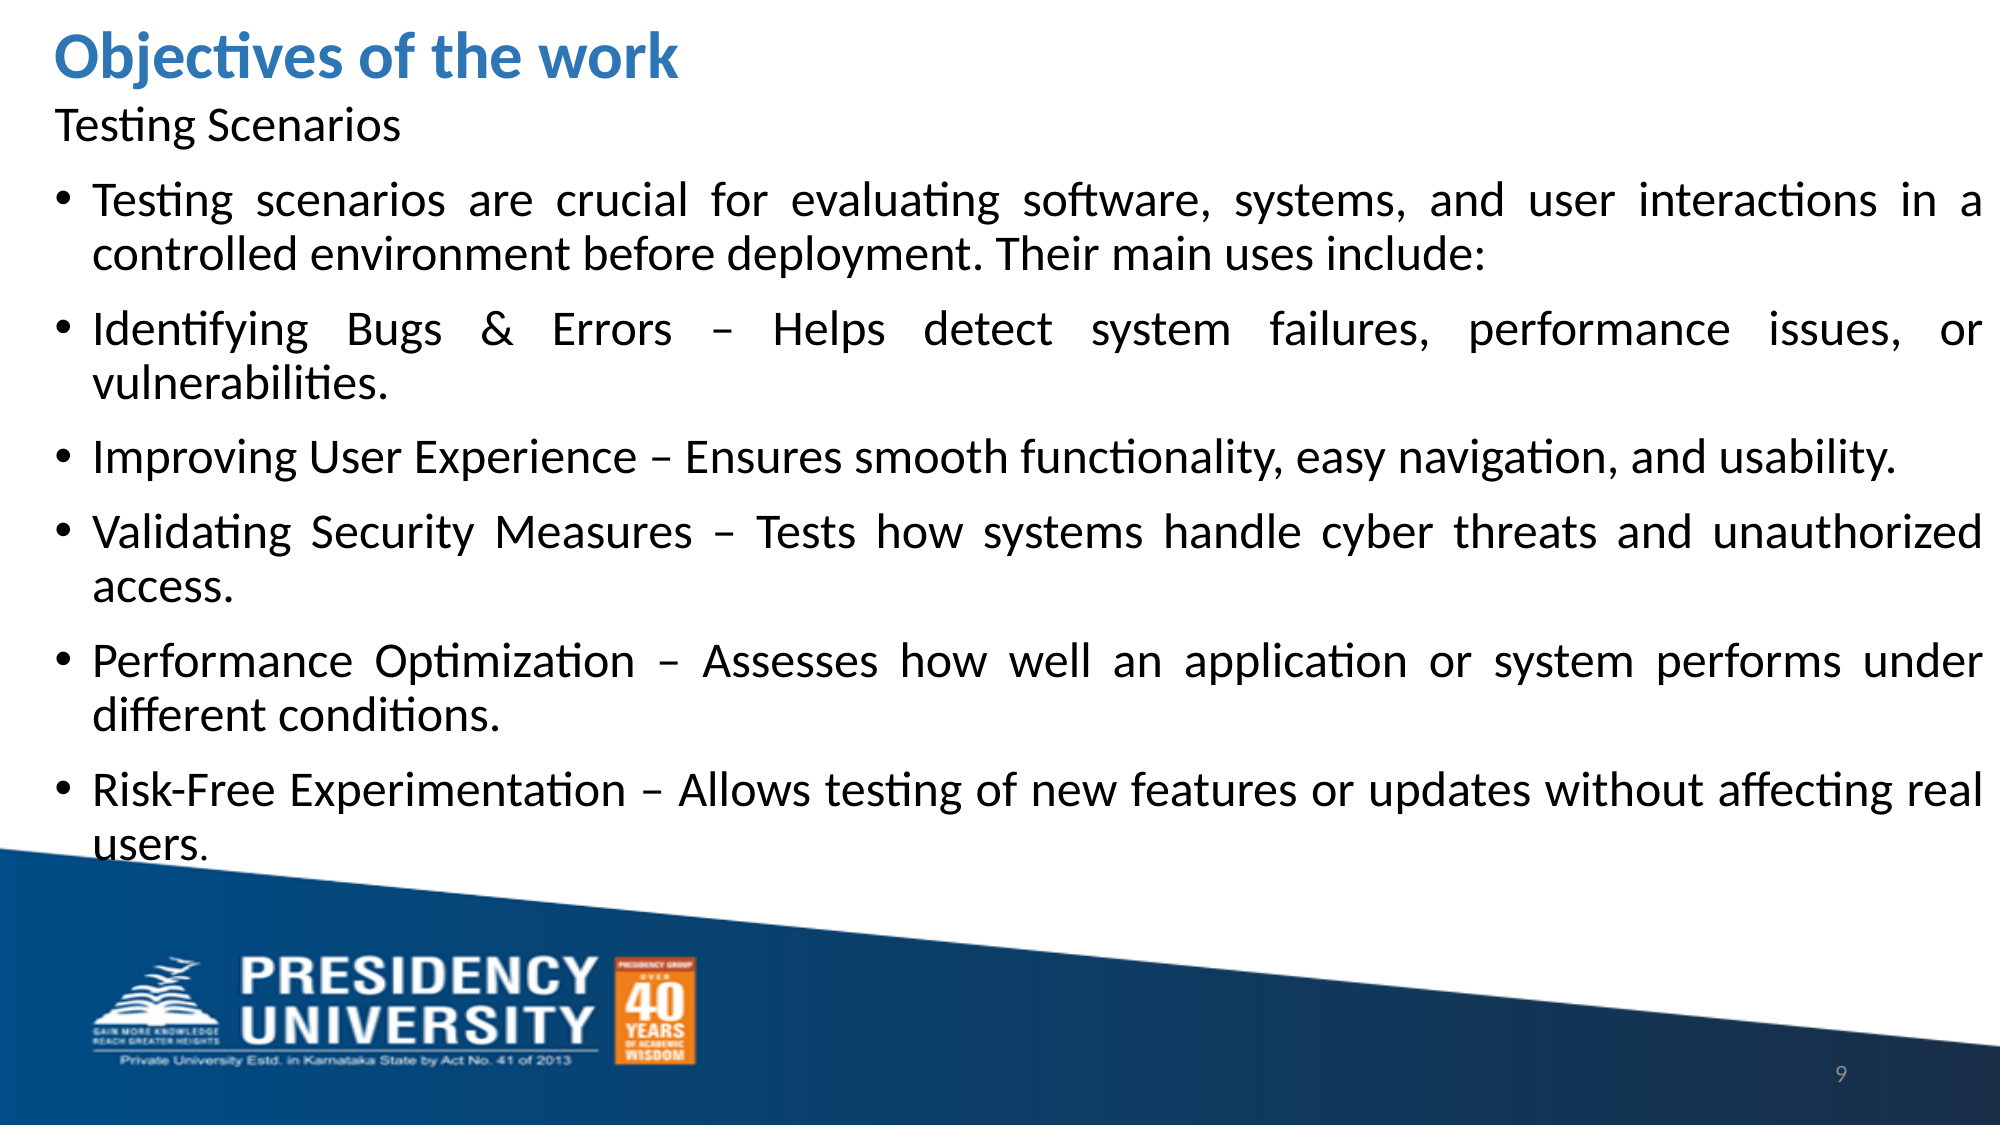

# Objectives of the work
Testing Scenarios
Testing scenarios are crucial for evaluating software, systems, and user interactions in a controlled environment before deployment. Their main uses include:
Identifying Bugs & Errors – Helps detect system failures, performance issues, or vulnerabilities.
Improving User Experience – Ensures smooth functionality, easy navigation, and usability.
Validating Security Measures – Tests how systems handle cyber threats and unauthorized access.
Performance Optimization – Assesses how well an application or system performs under different conditions.
Risk-Free Experimentation – Allows testing of new features or updates without affecting real users.

9